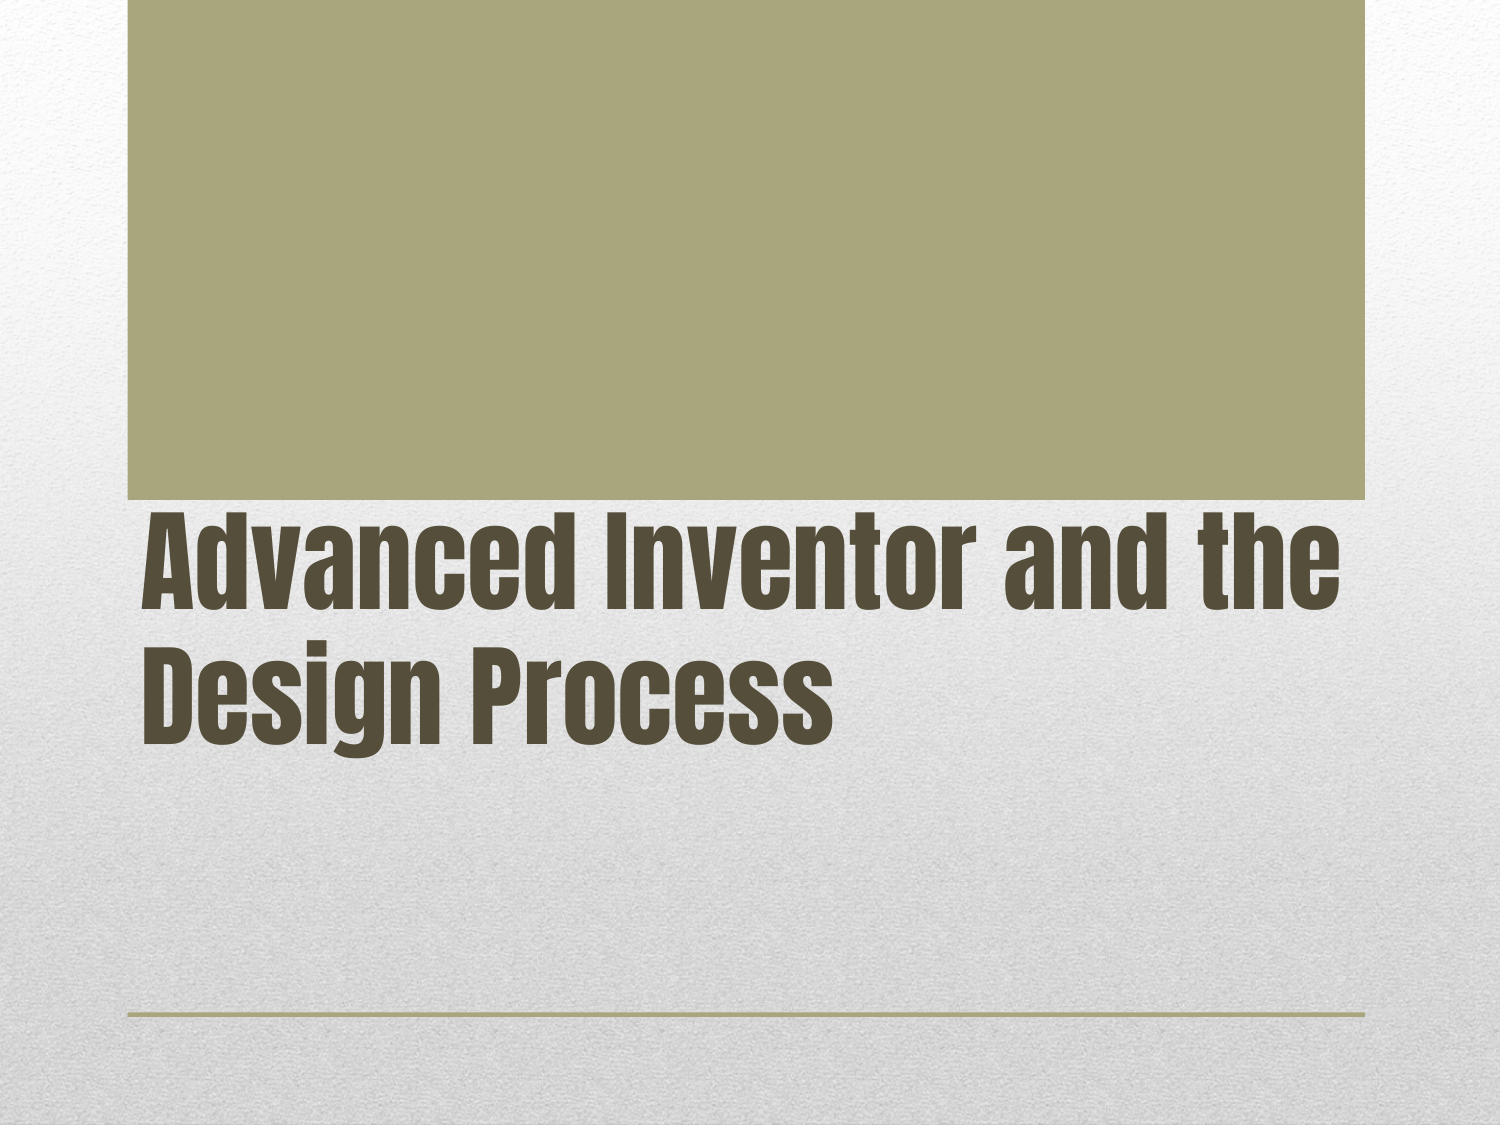

# Advanced Inventor and the Design Process